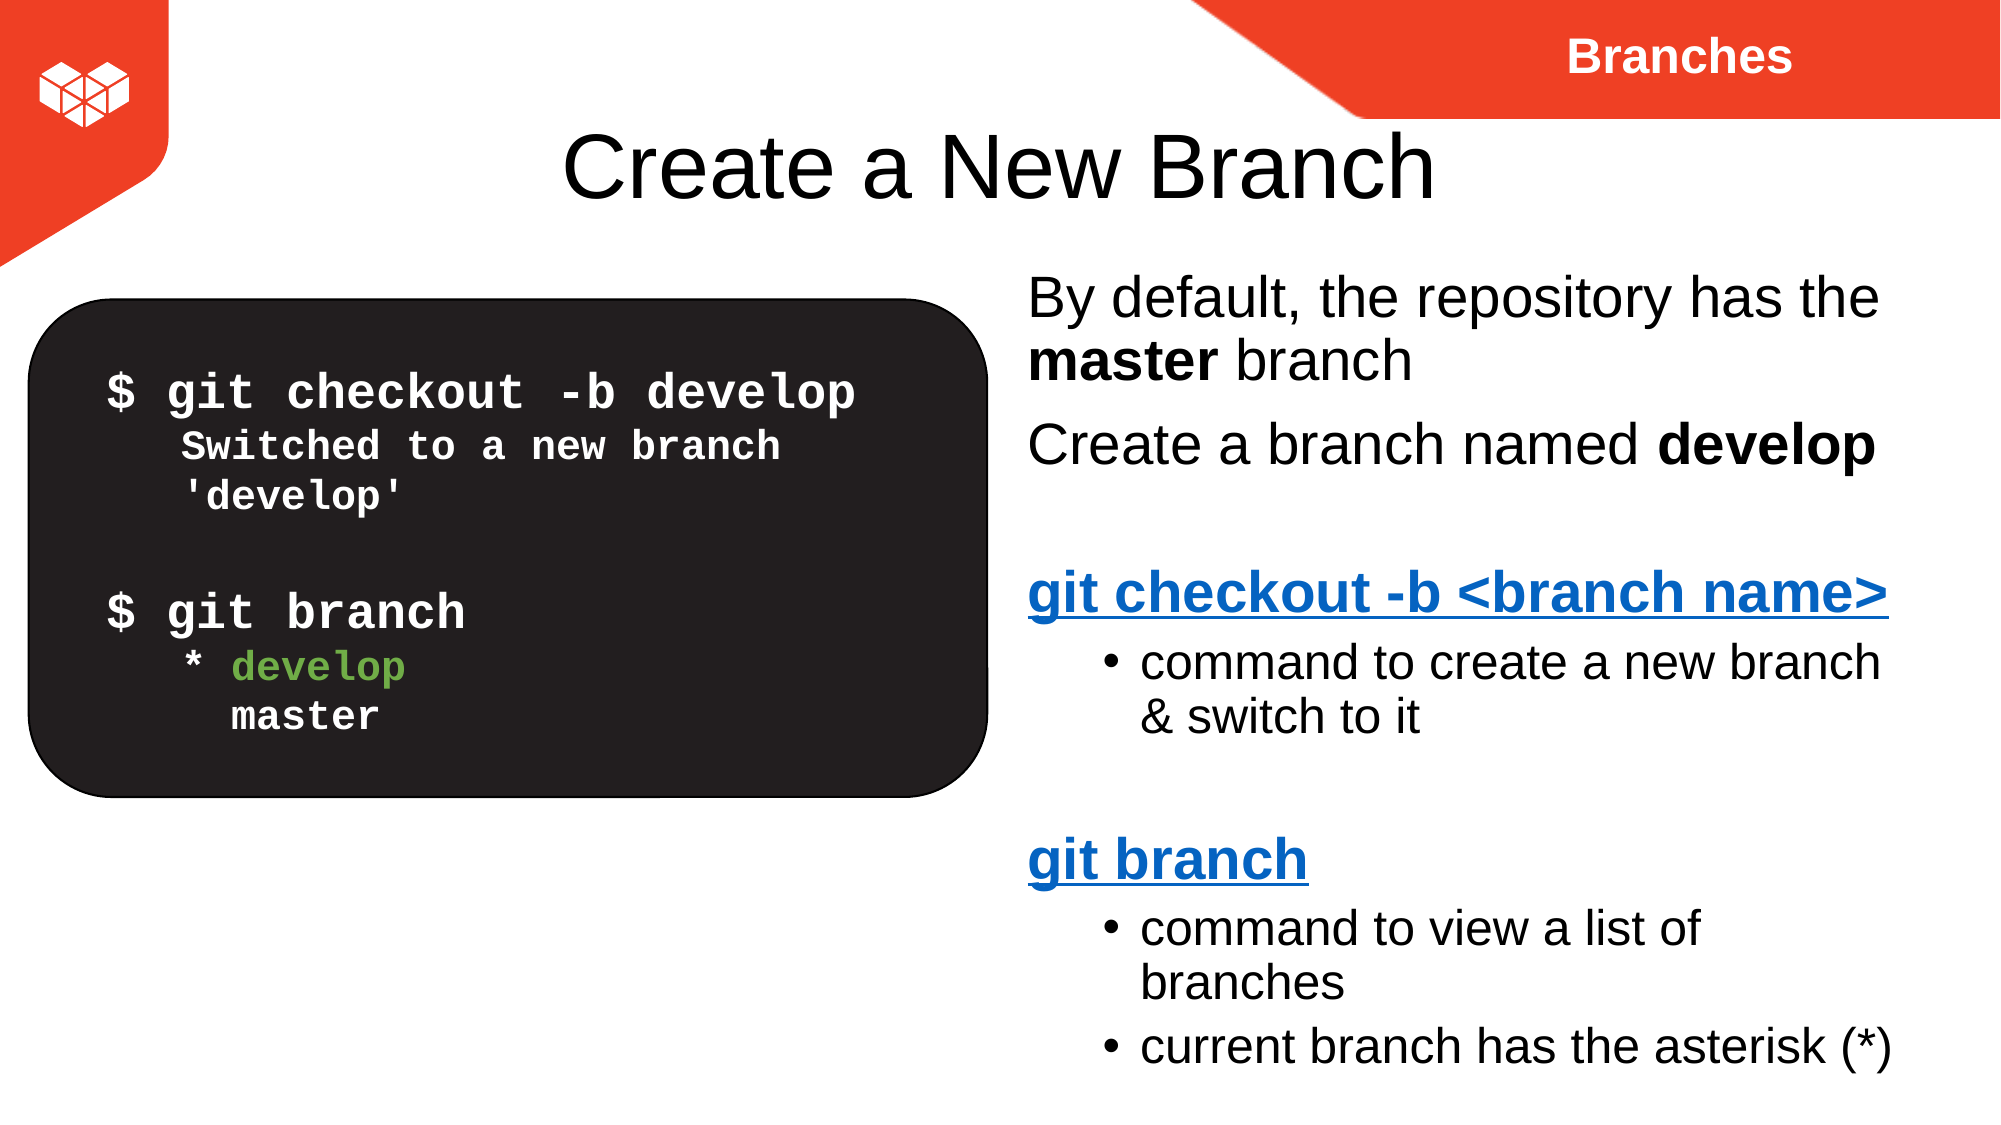

Branches
# Create a New Branch
By default, the repository has the master branch
Create a branch named develop

git checkout -b <branch name>
command to create a new branch & switch to it

git branch
command to view a list of branches
current branch has the asterisk (*)
$ git checkout -b develop
Switched to a new branch 'develop'

$ git branch
* develop
  master